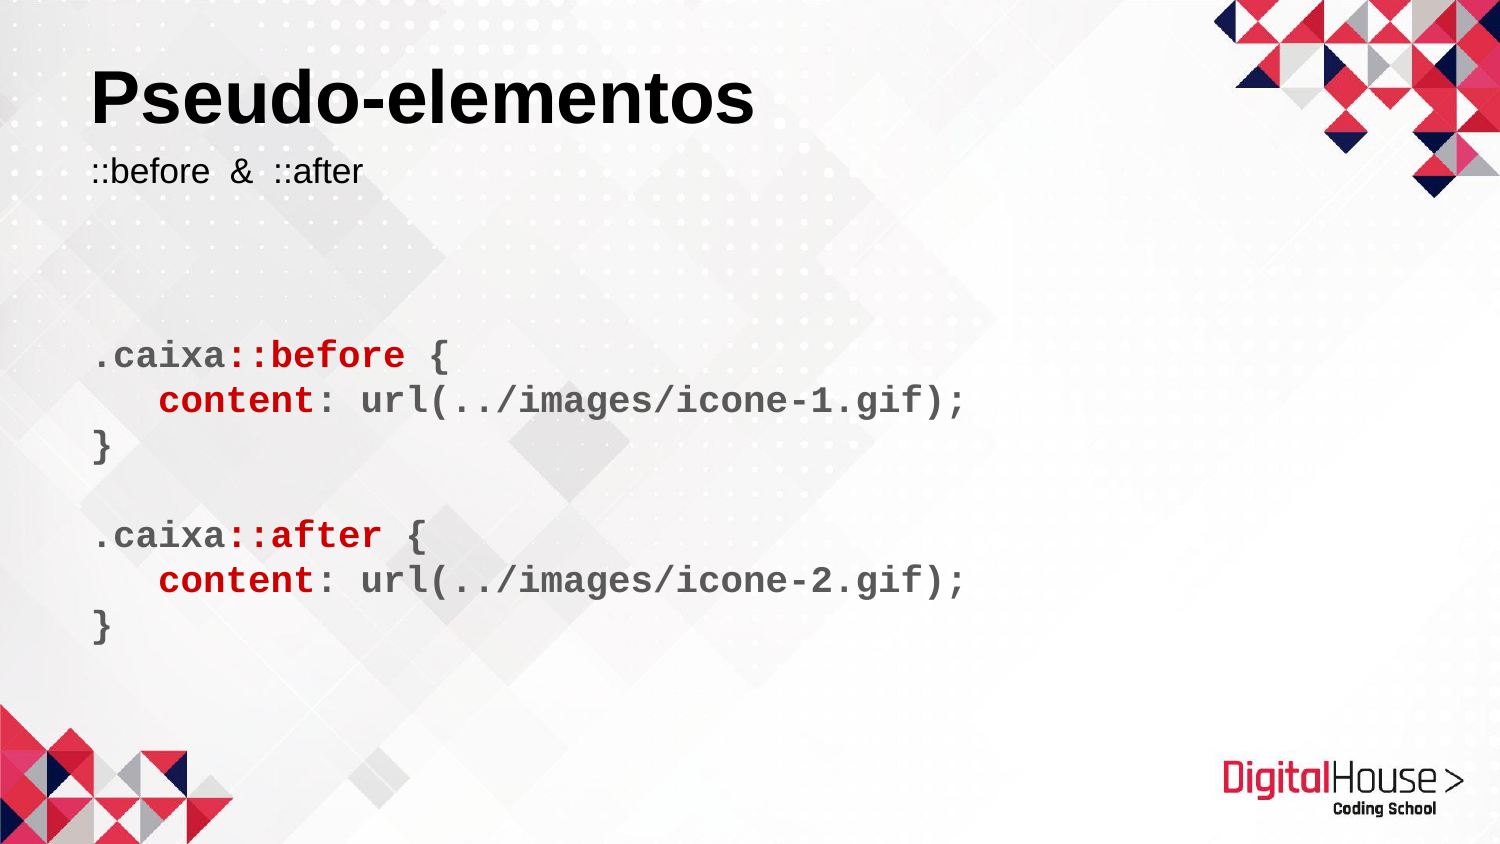

Pseudo-elementos
::before  &  ::after
.caixa::before {
   content: url(../images/icone-1.gif);
}

.caixa::after {
   content: url(../images/icone-2.gif);
}